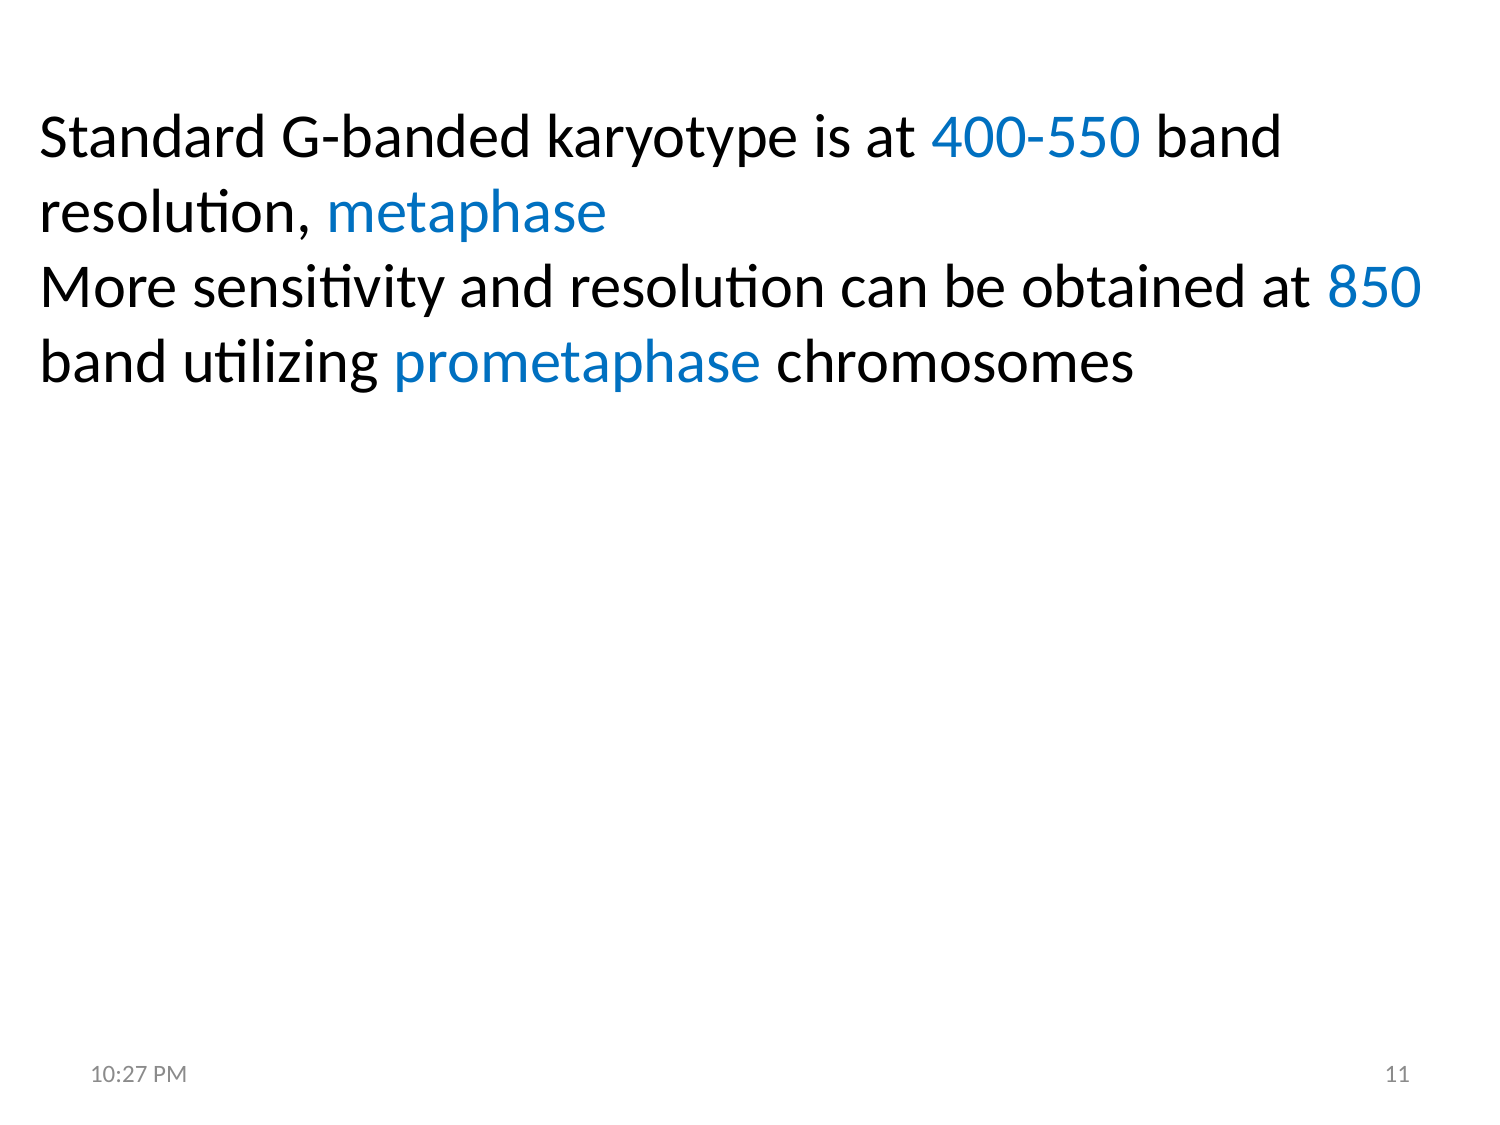

Standard G-banded karyotype is at 400-550 band resolution, metaphase
More sensitivity and resolution can be obtained at 850 band utilizing prometaphase chromosomes
10:27 PM
11